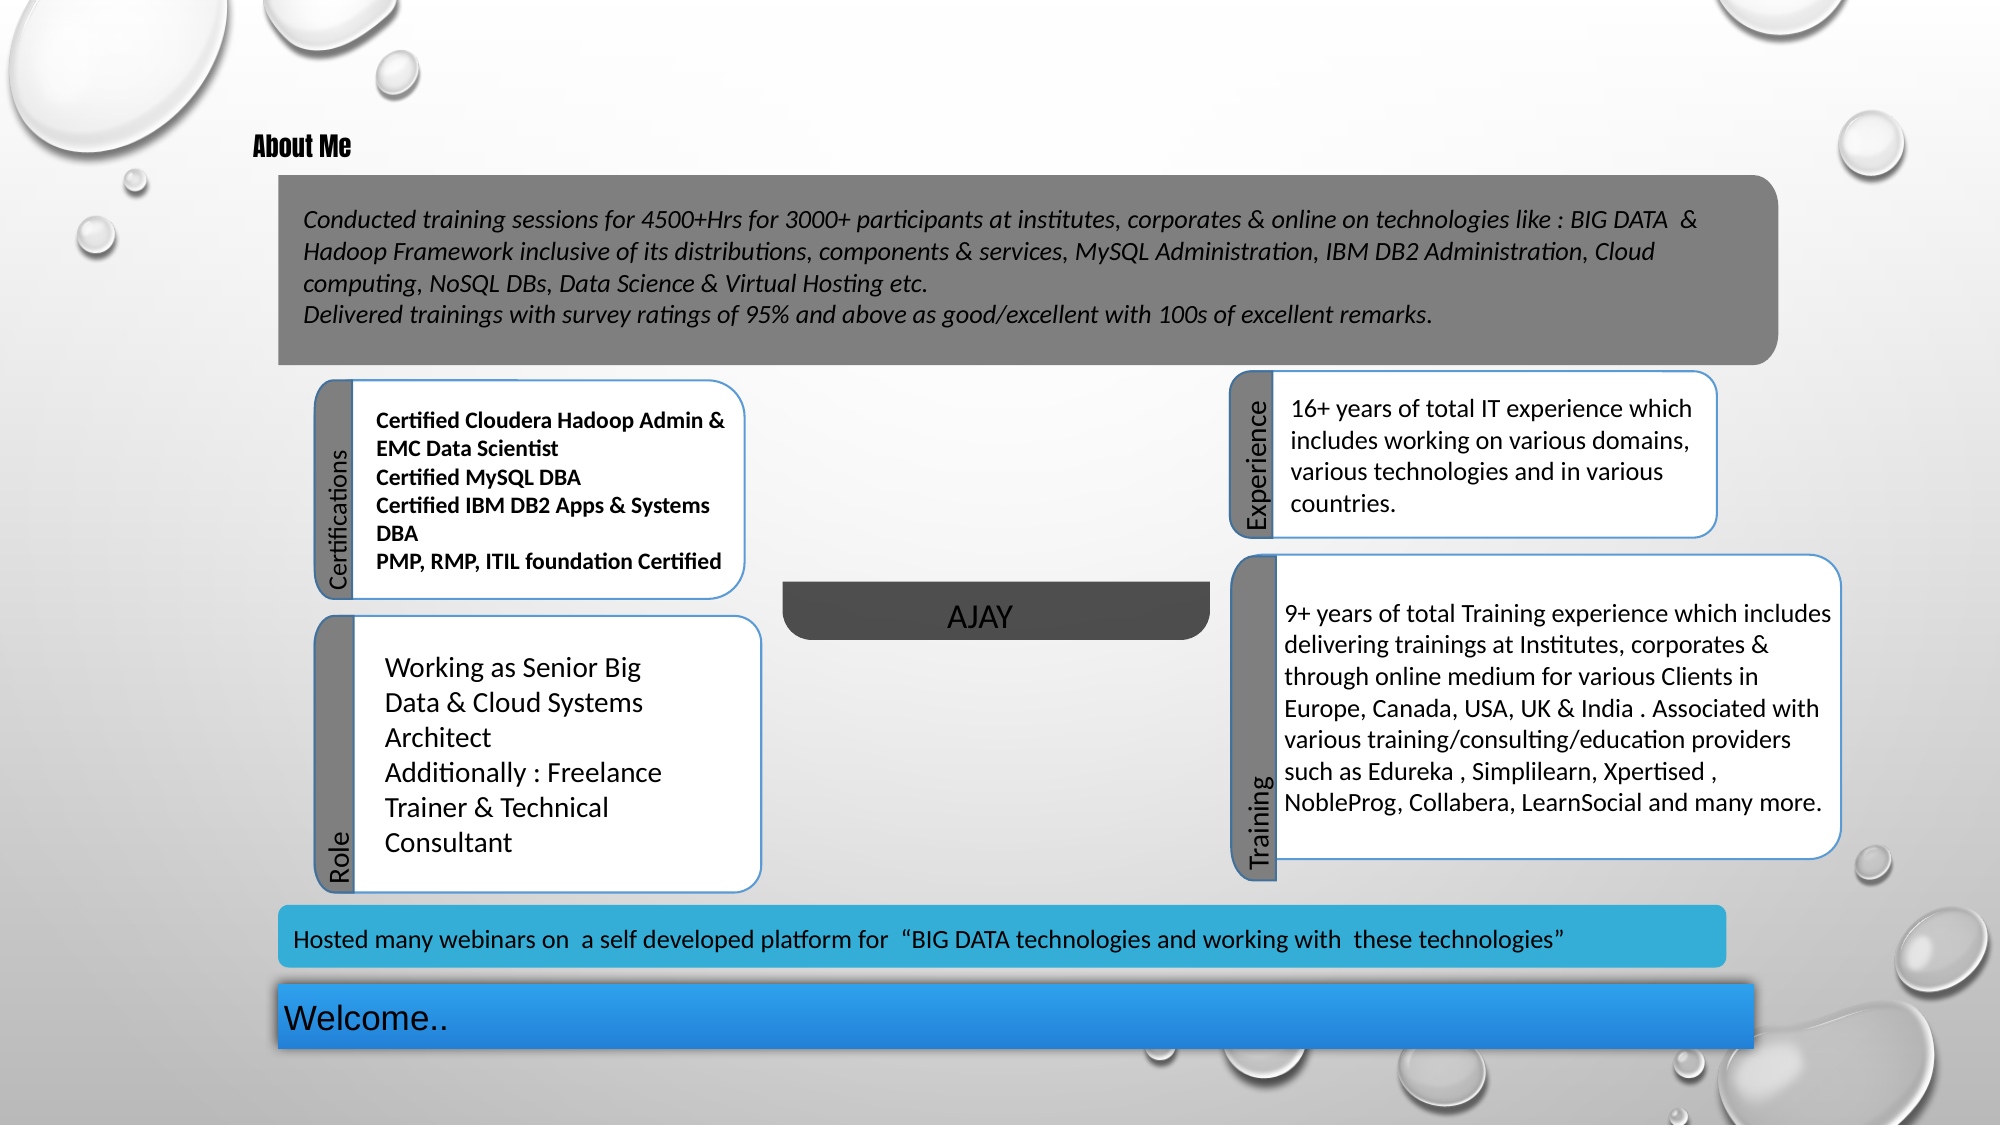

About Me

Conducted training sessions for 4500+Hrs for 3000+ participants at institutes, corporates & online on technologies like : BIG DATA  & Hadoop Framework inclusive of its distributions, components & services, MySQL Administration, IBM DB2 Administration, Cloud computing, NoSQL DBs, Data Science & Virtual Hosting etc.
Delivered trainings with survey ratings of 95% and above as good/excellent with 100s of excellent remarks.

Experience

16+ years of total IT experience which includes working on various domains, various technologies and in various countries.

Certifications

Certified Cloudera Hadoop Admin & EMC Data Scientist
Certified MySQL DBA
Certified IBM DB2 Apps & Systems DBA
PMP, RMP, ITIL foundation Certified

9+ years of total Training experience which includes delivering trainings at Institutes, corporates & through online medium for various Clients in Europe, Canada, USA, UK & India . Associated with various training/consulting/education providers such as Edureka , Simplilearn, Xpertised , NobleProg, Collabera, LearnSocial and many more.

Training

AJAY

Role

Working as Senior Big Data & Cloud Systems Architect
Additionally : Freelance Trainer & Technical Consultant

Hosted many webinars on  a self developed platform for  “BIG DATA technologies and working with  these technologies”
Welcome..